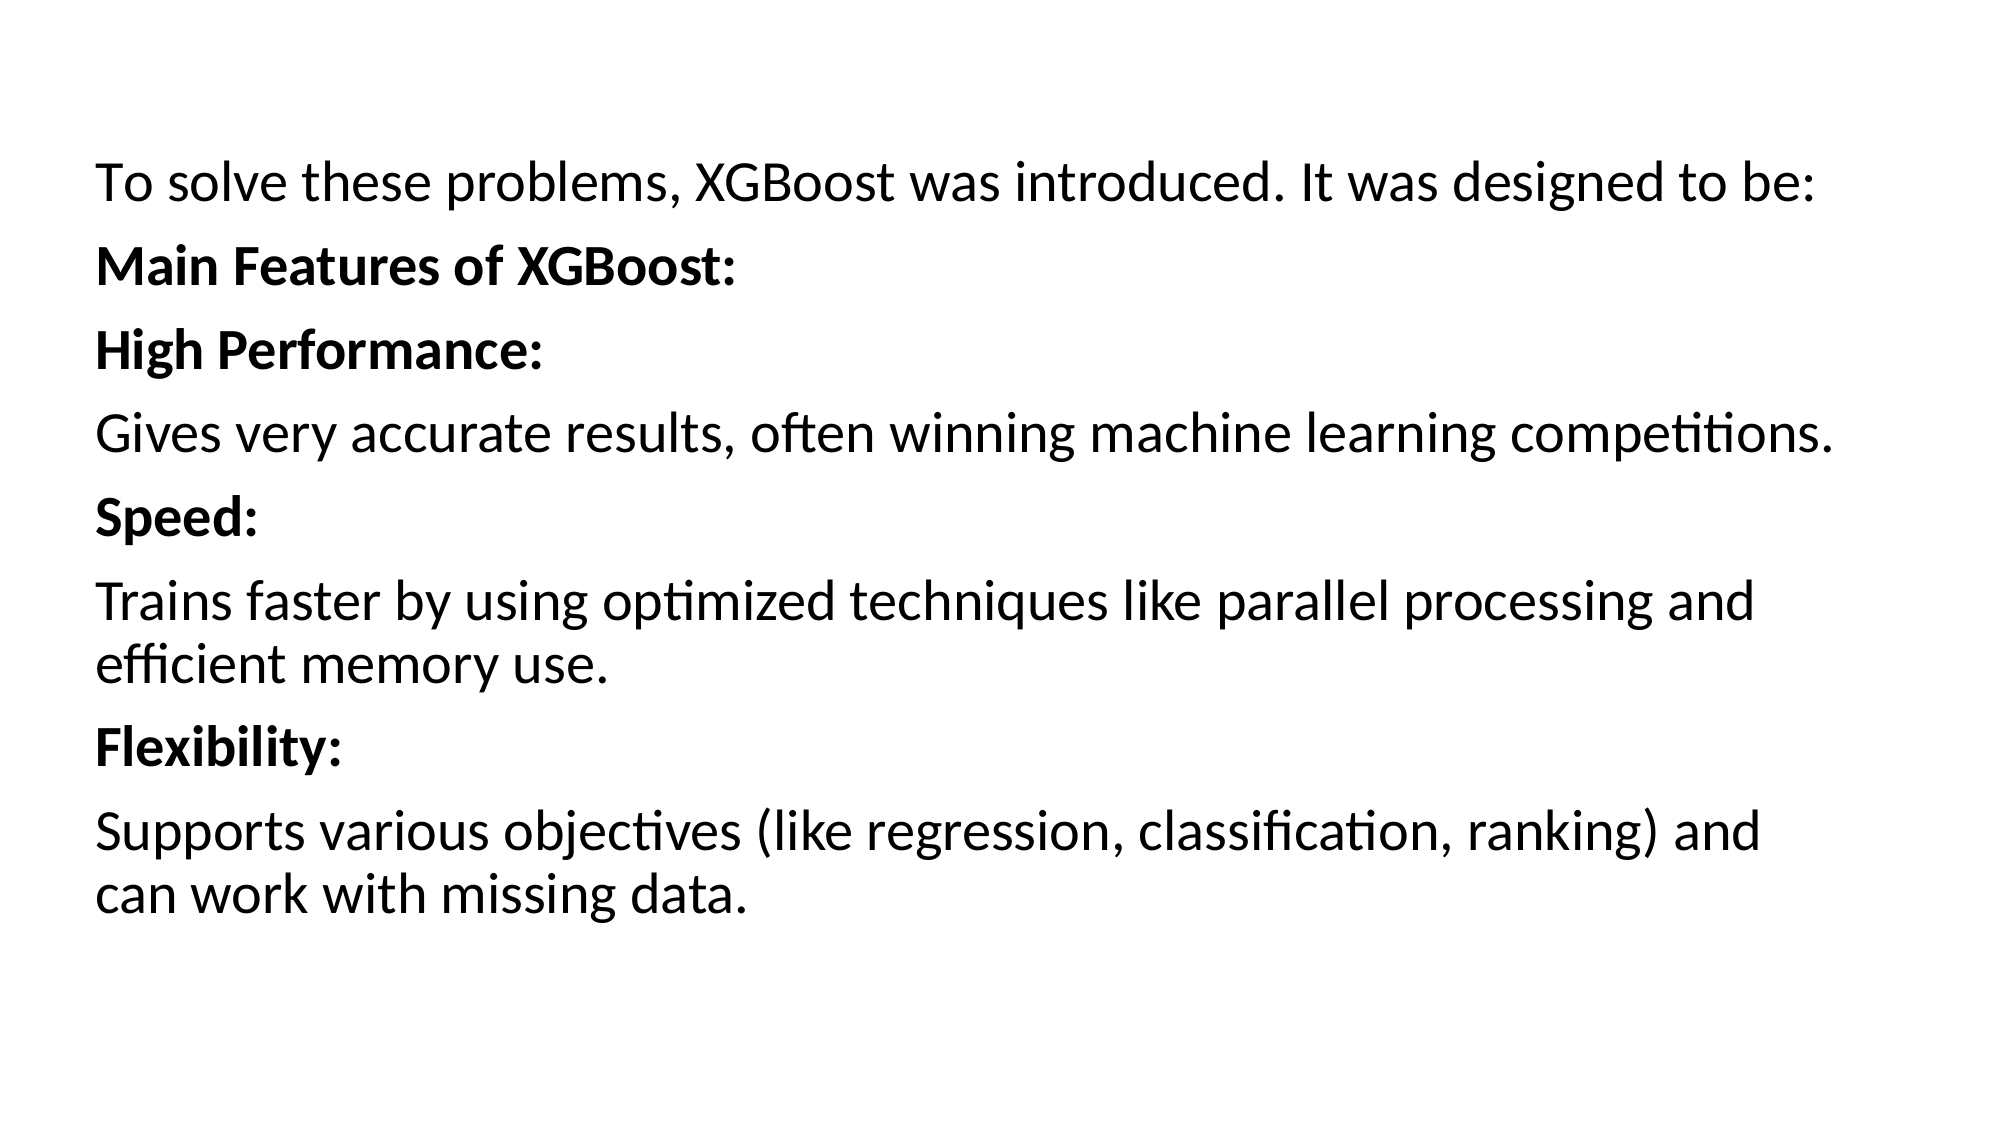

To solve these problems, XGBoost was introduced. It was designed to be:
Main Features of XGBoost:
High Performance:
Gives very accurate results, often winning machine learning competitions.
Speed:
Trains faster by using optimized techniques like parallel processing and efficient memory use.
Flexibility:
Supports various objectives (like regression, classification, ranking) and can work with missing data.